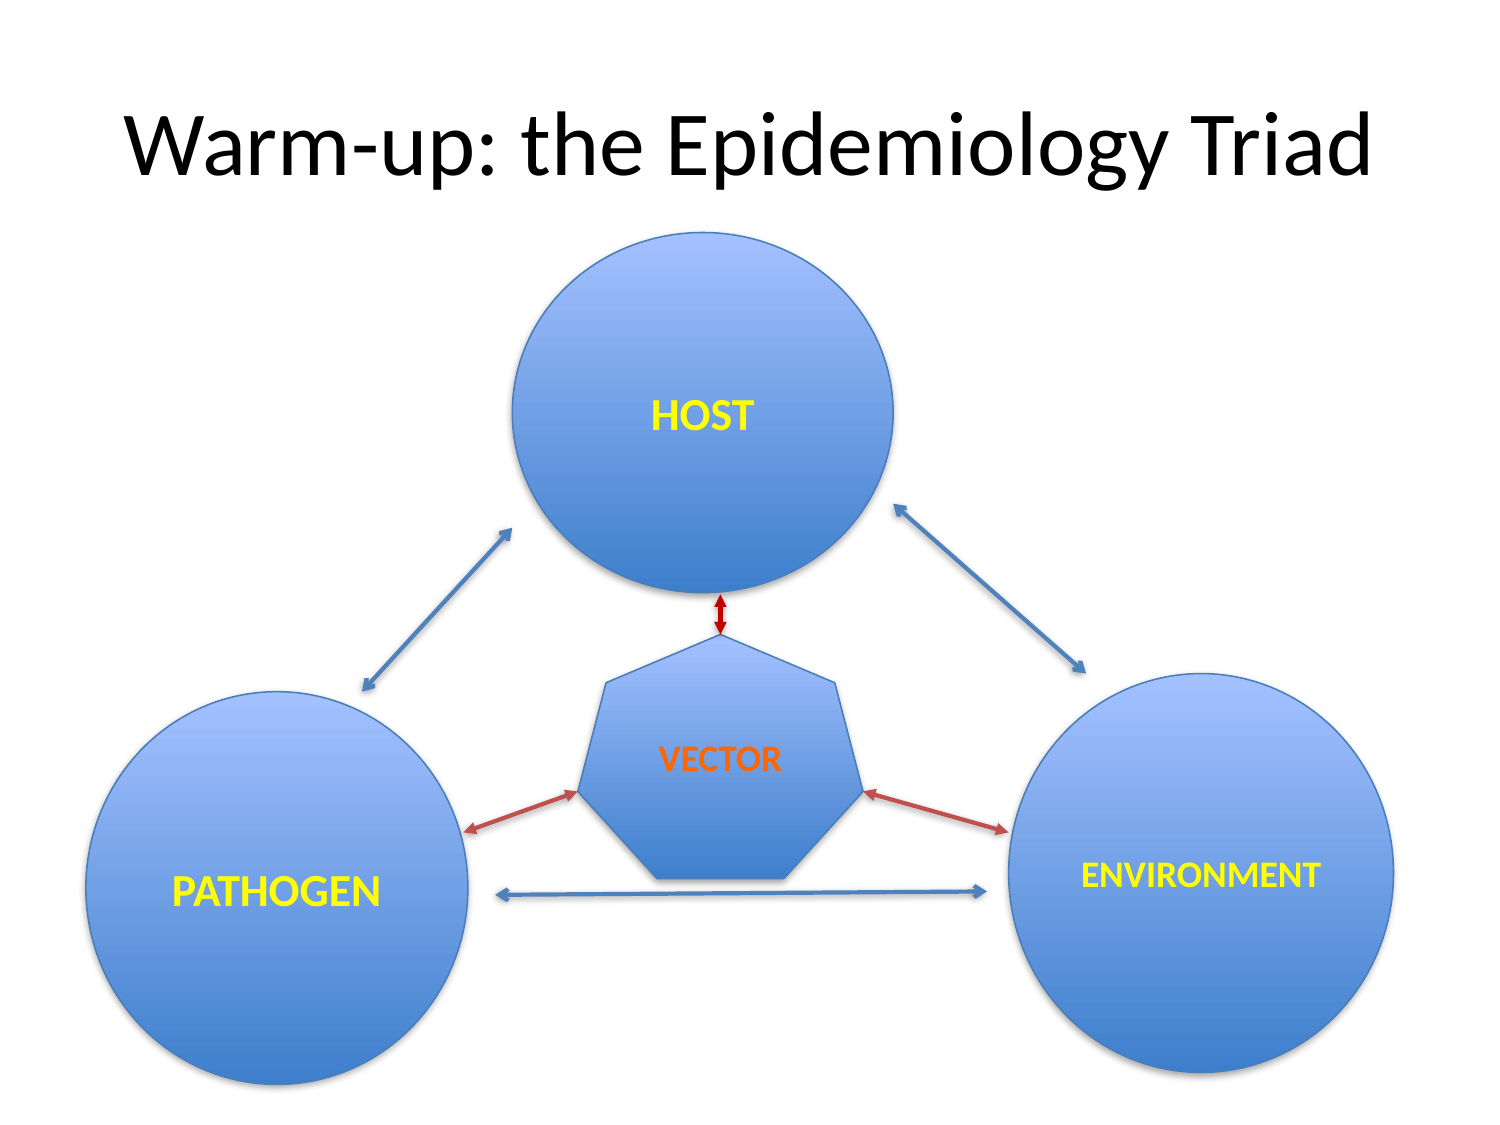

# Warm-up: the Epidemiology Triad
HOST
ENVIRONMENT
PATHOGEN
VECTOR